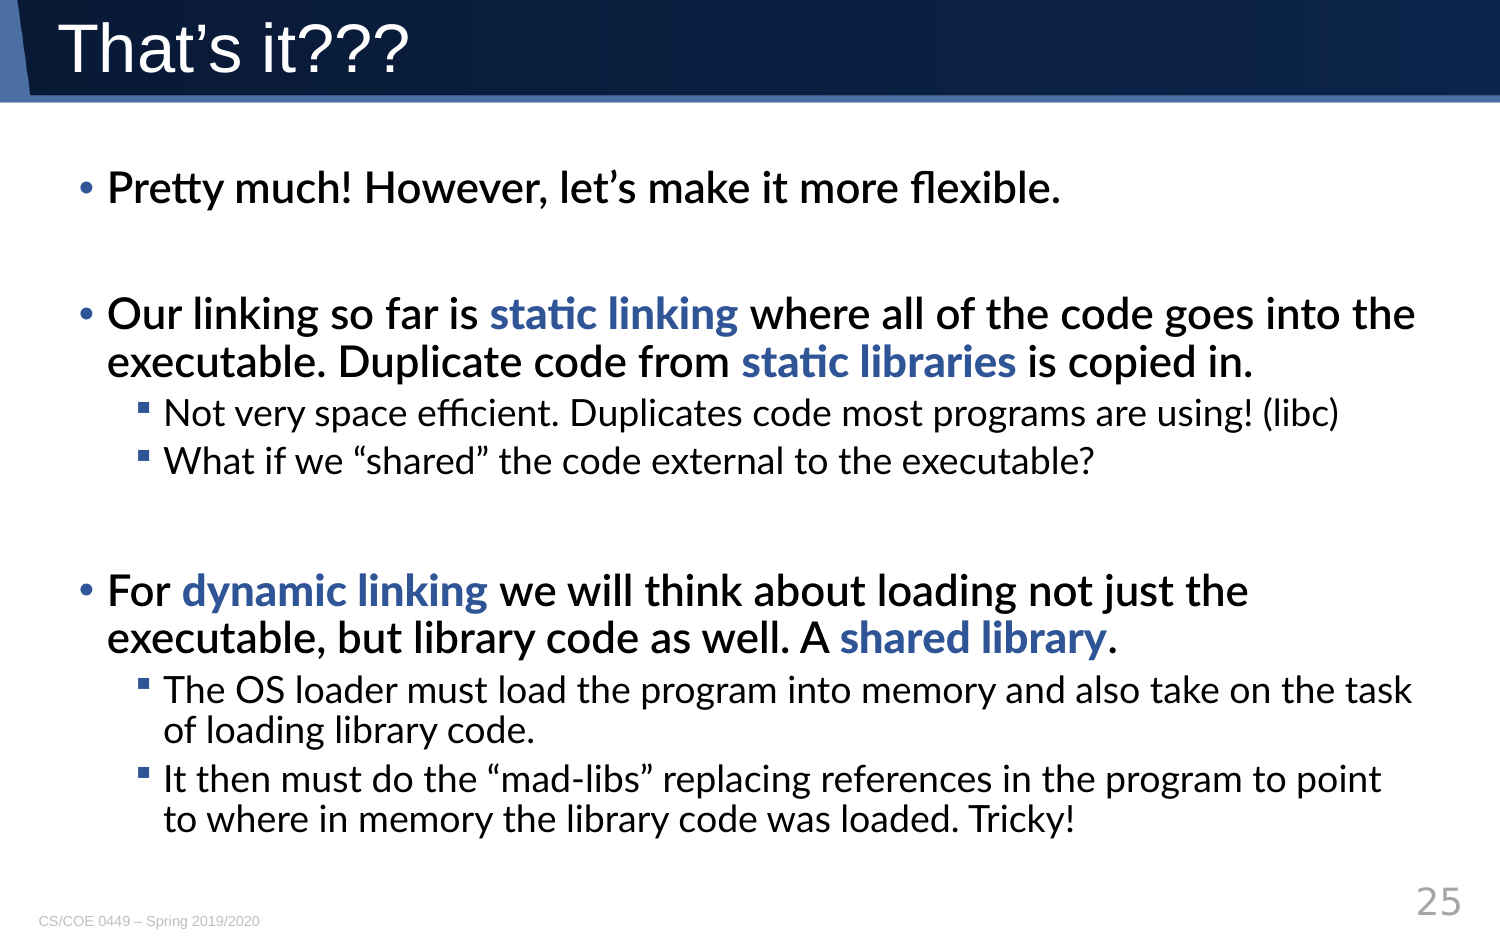

# That’s it???
Pretty much! However, let’s make it more flexible.

Our linking so far is static linking where all of the code goes into the executable. Duplicate code from static libraries is copied in.
Not very space efficient. Duplicates code most programs are using! (libc)
What if we “shared” the code external to the executable?

For dynamic linking we will think about loading not just the executable, but library code as well. A shared library.
The OS loader must load the program into memory and also take on the task of loading library code.
It then must do the “mad-libs” replacing references in the program to point to where in memory the library code was loaded. Tricky!
25
CS/COE 0449 – Spring 2019/2020